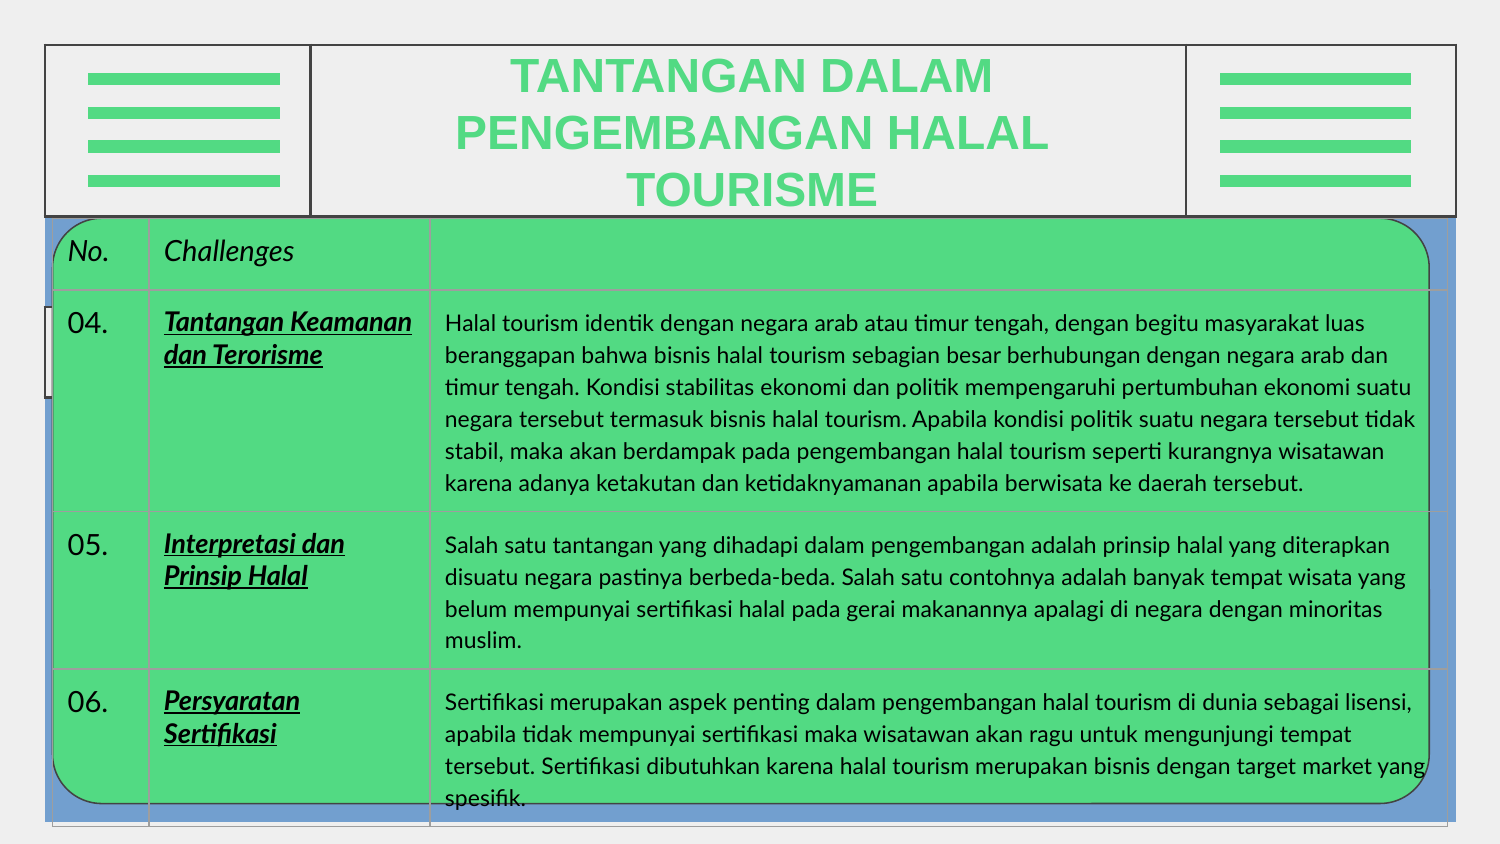

# TANTANGAN DALAM PENGEMBANGAN HALAL TOURISME
| No. | Challenges |  |
| --- | --- | --- |
| 04. | Tantangan Keamanan dan Terorisme | Halal tourism identik dengan negara arab atau timur tengah, dengan begitu masyarakat luas beranggapan bahwa bisnis halal tourism sebagian besar berhubungan dengan negara arab dan timur tengah. Kondisi stabilitas ekonomi dan politik mempengaruhi pertumbuhan ekonomi suatu negara tersebut termasuk bisnis halal tourism. Apabila kondisi politik suatu negara tersebut tidak stabil, maka akan berdampak pada pengembangan halal tourism seperti kurangnya wisatawan karena adanya ketakutan dan ketidaknyamanan apabila berwisata ke daerah tersebut. |
| 05. | Interpretasi dan Prinsip Halal | Salah satu tantangan yang dihadapi dalam pengembangan adalah prinsip halal yang diterapkan disuatu negara pastinya berbeda-beda. Salah satu contohnya adalah banyak tempat wisata yang belum mempunyai sertifikasi halal pada gerai makanannya apalagi di negara dengan minoritas muslim. |
| 06. | Persyaratan Sertifikasi | Sertifikasi merupakan aspek penting dalam pengembangan halal tourism di dunia sebagai lisensi, apabila tidak mempunyai sertifikasi maka wisatawan akan ragu untuk mengunjungi tempat tersebut. Sertifikasi dibutuhkan karena halal tourism merupakan bisnis dengan target market yang spesifik. |